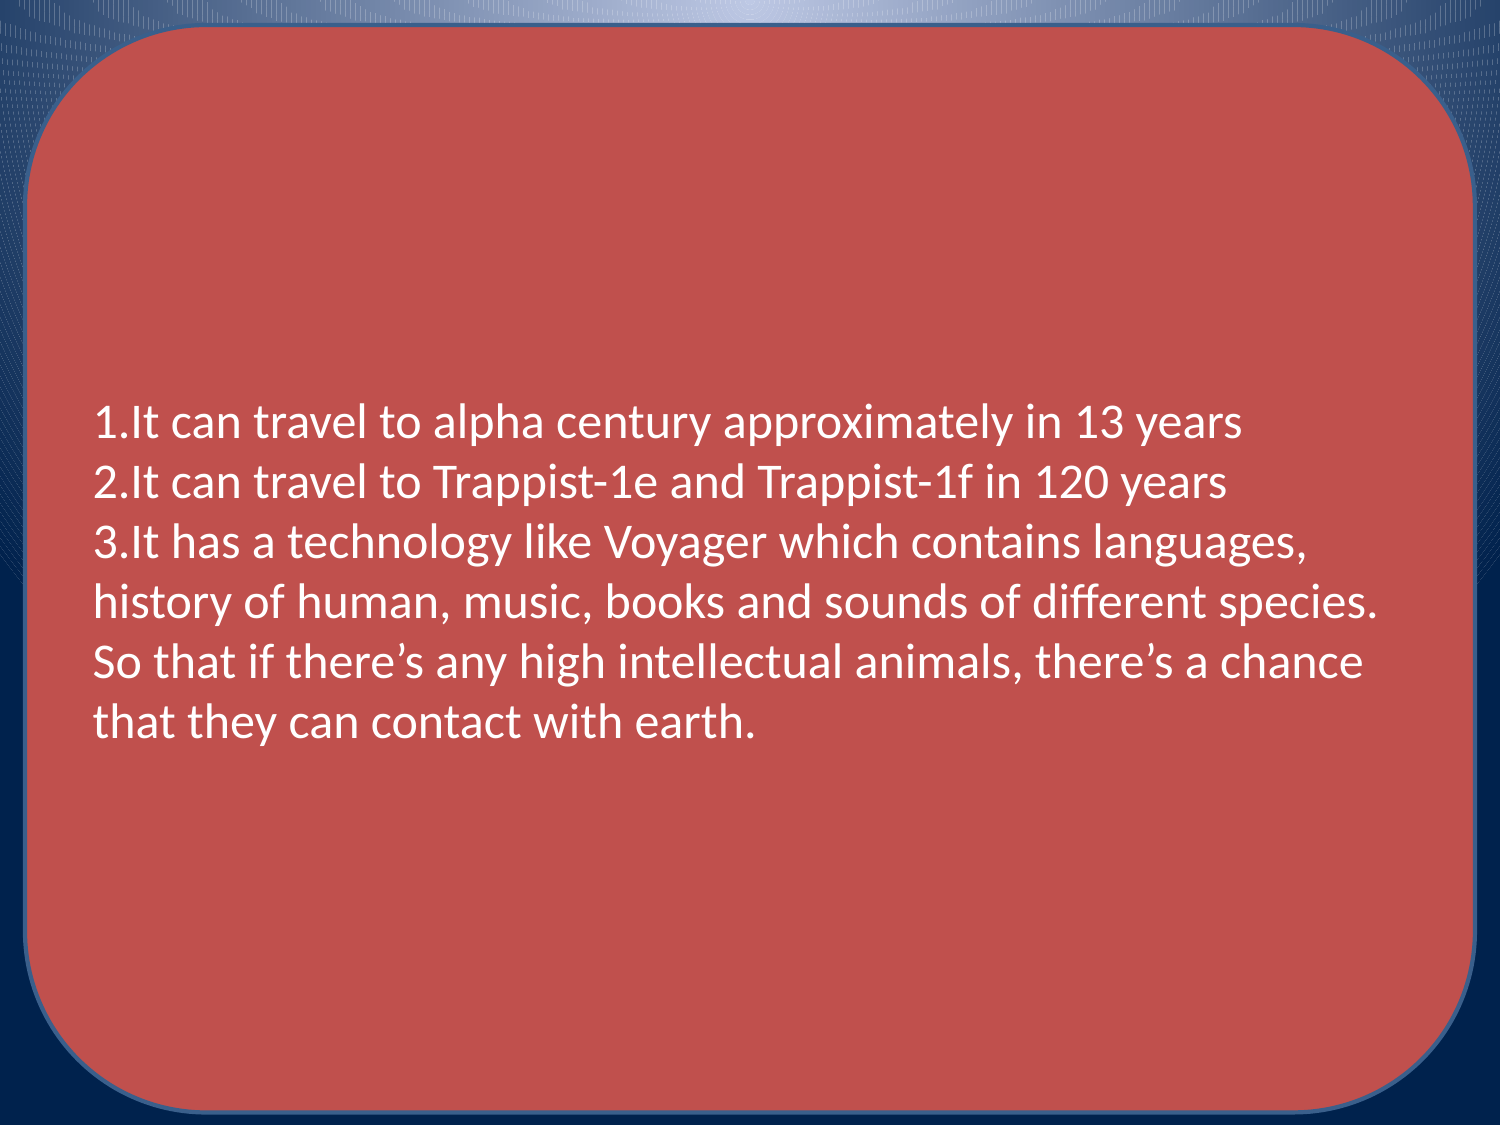

1.It can travel to alpha century approximately in 13 years
2.It can travel to Trappist-1e and Trappist-1f in 120 years
3.It has a technology like Voyager which contains languages, history of human, music, books and sounds of different species. So that if there’s any high intellectual animals, there’s a chance that they can contact with earth.